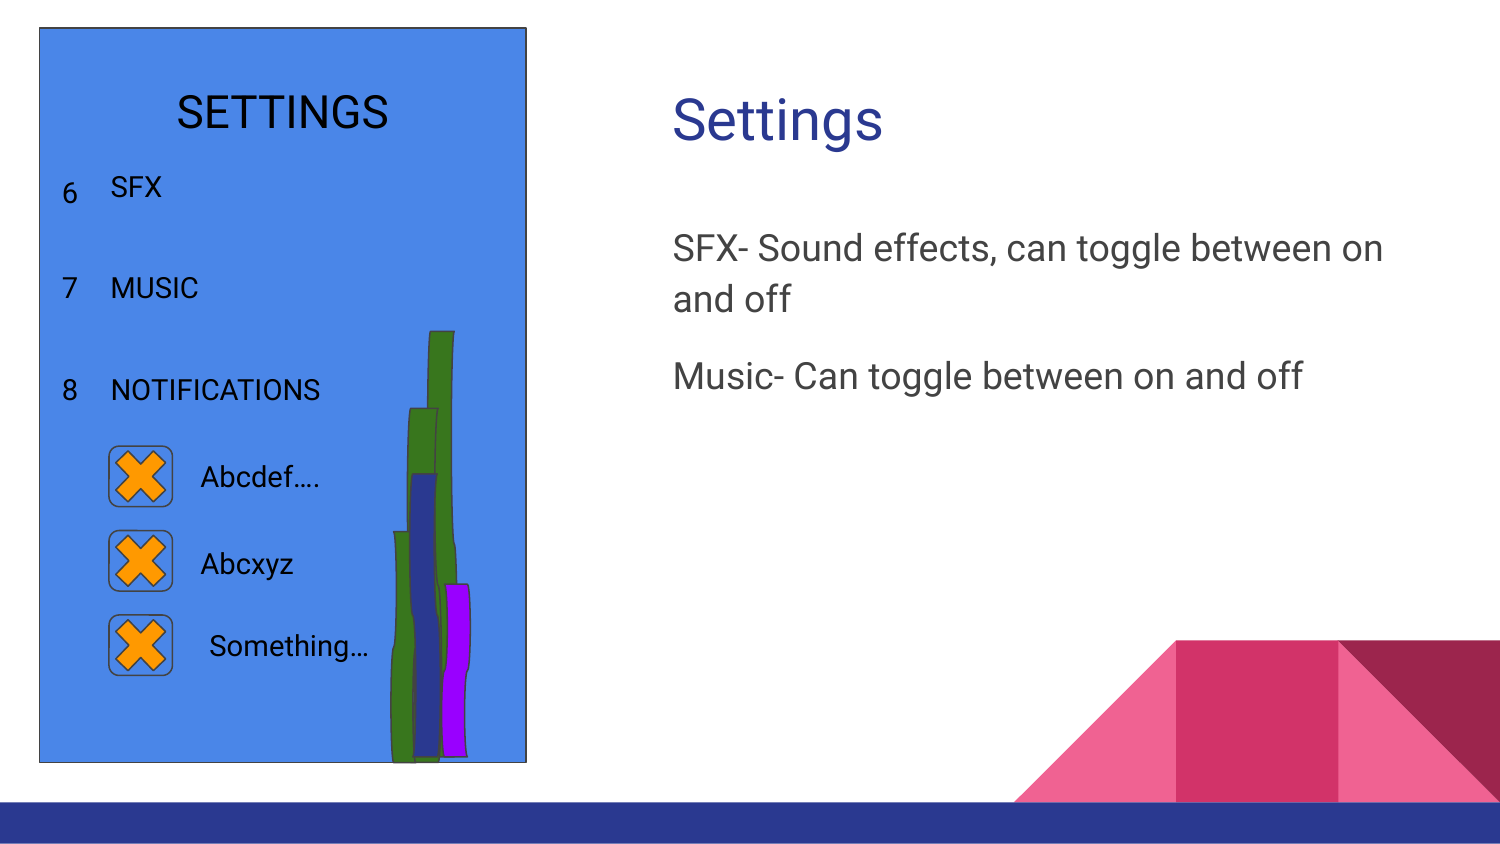

SETTINGS
# Settings
SFX
6
SFX- Sound effects, can toggle between on and off
Music- Can toggle between on and off

7
MUSIC
8
NOTIFICATIONS

Abcdef….

Abcxyz

Something…